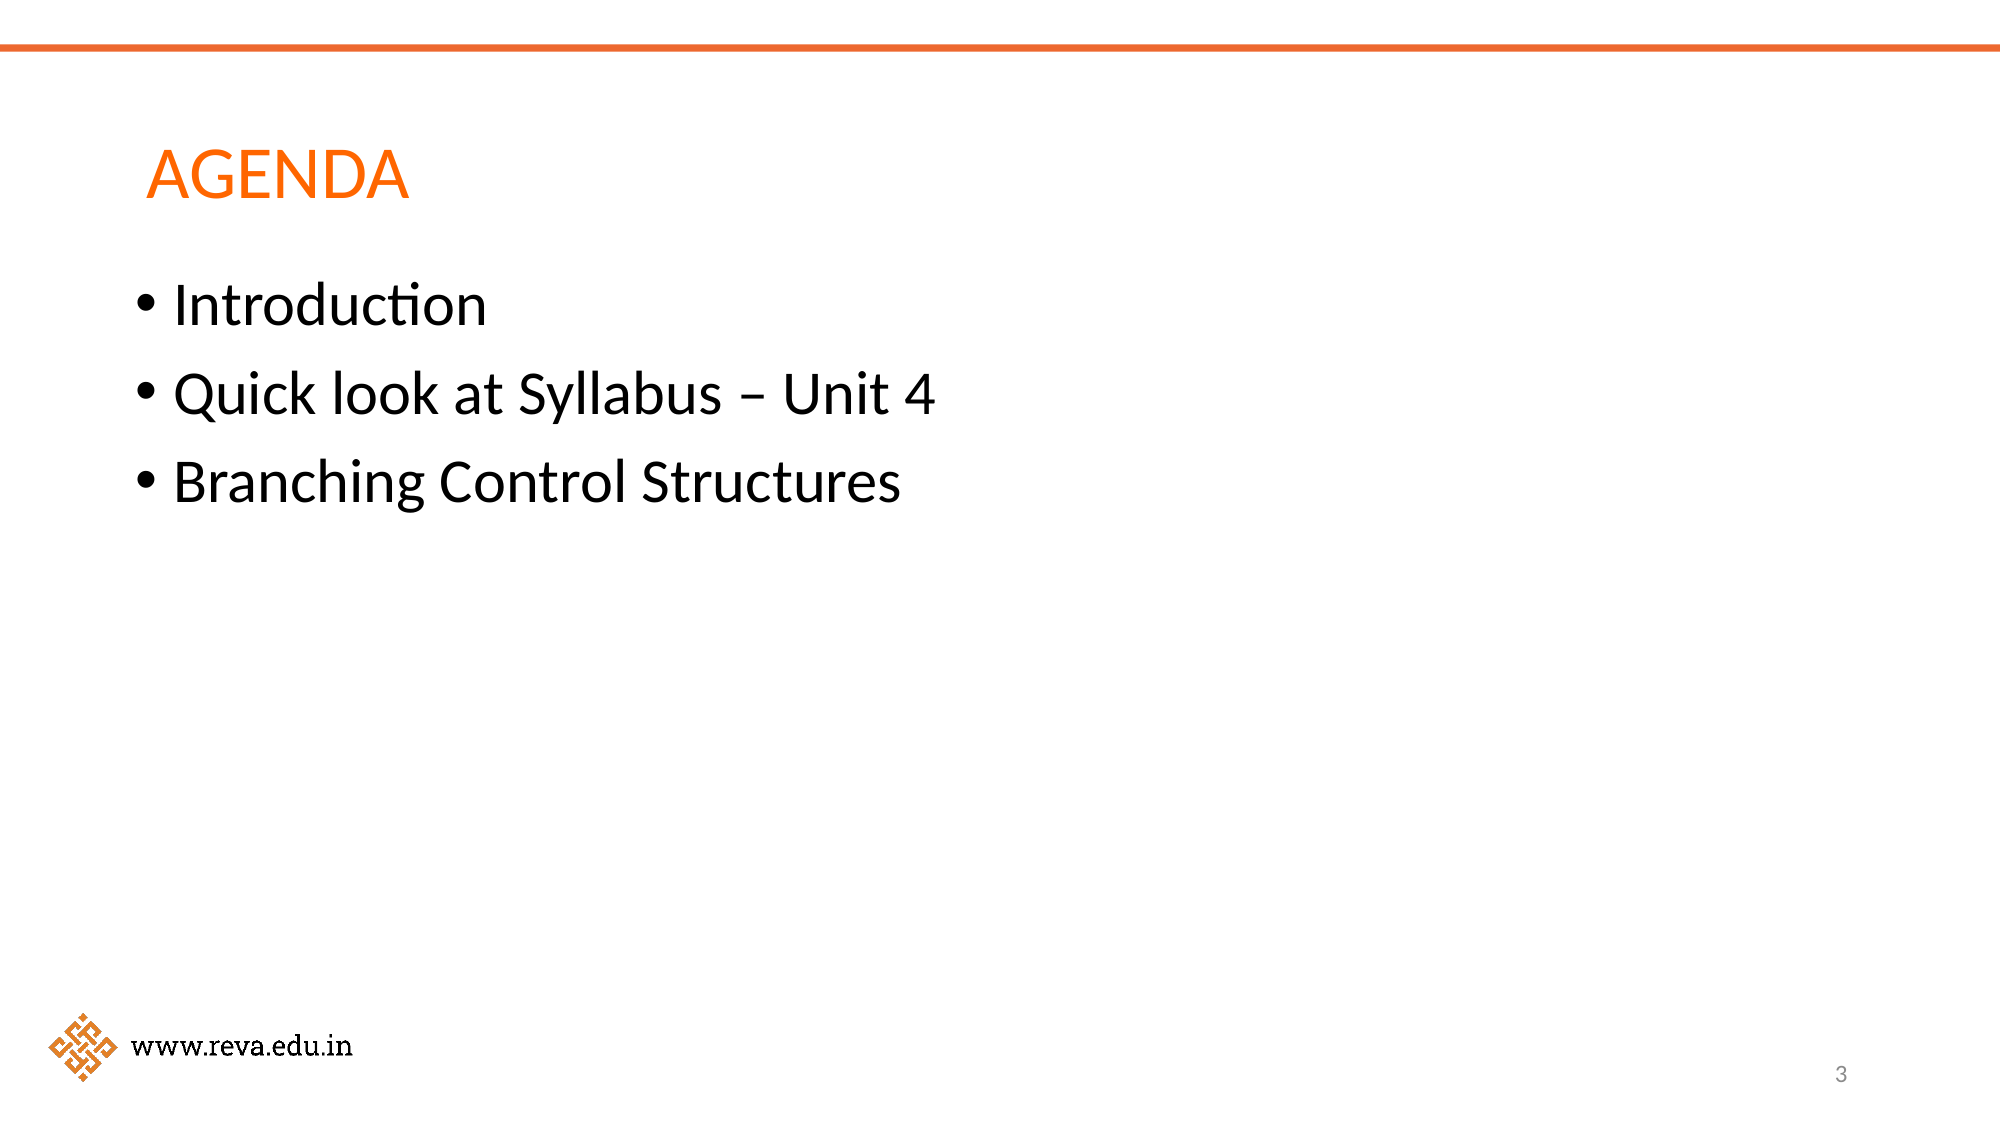

AGENDA

Introduction
Quick look at Syllabus – Unit 4
Branching Control Structures
3